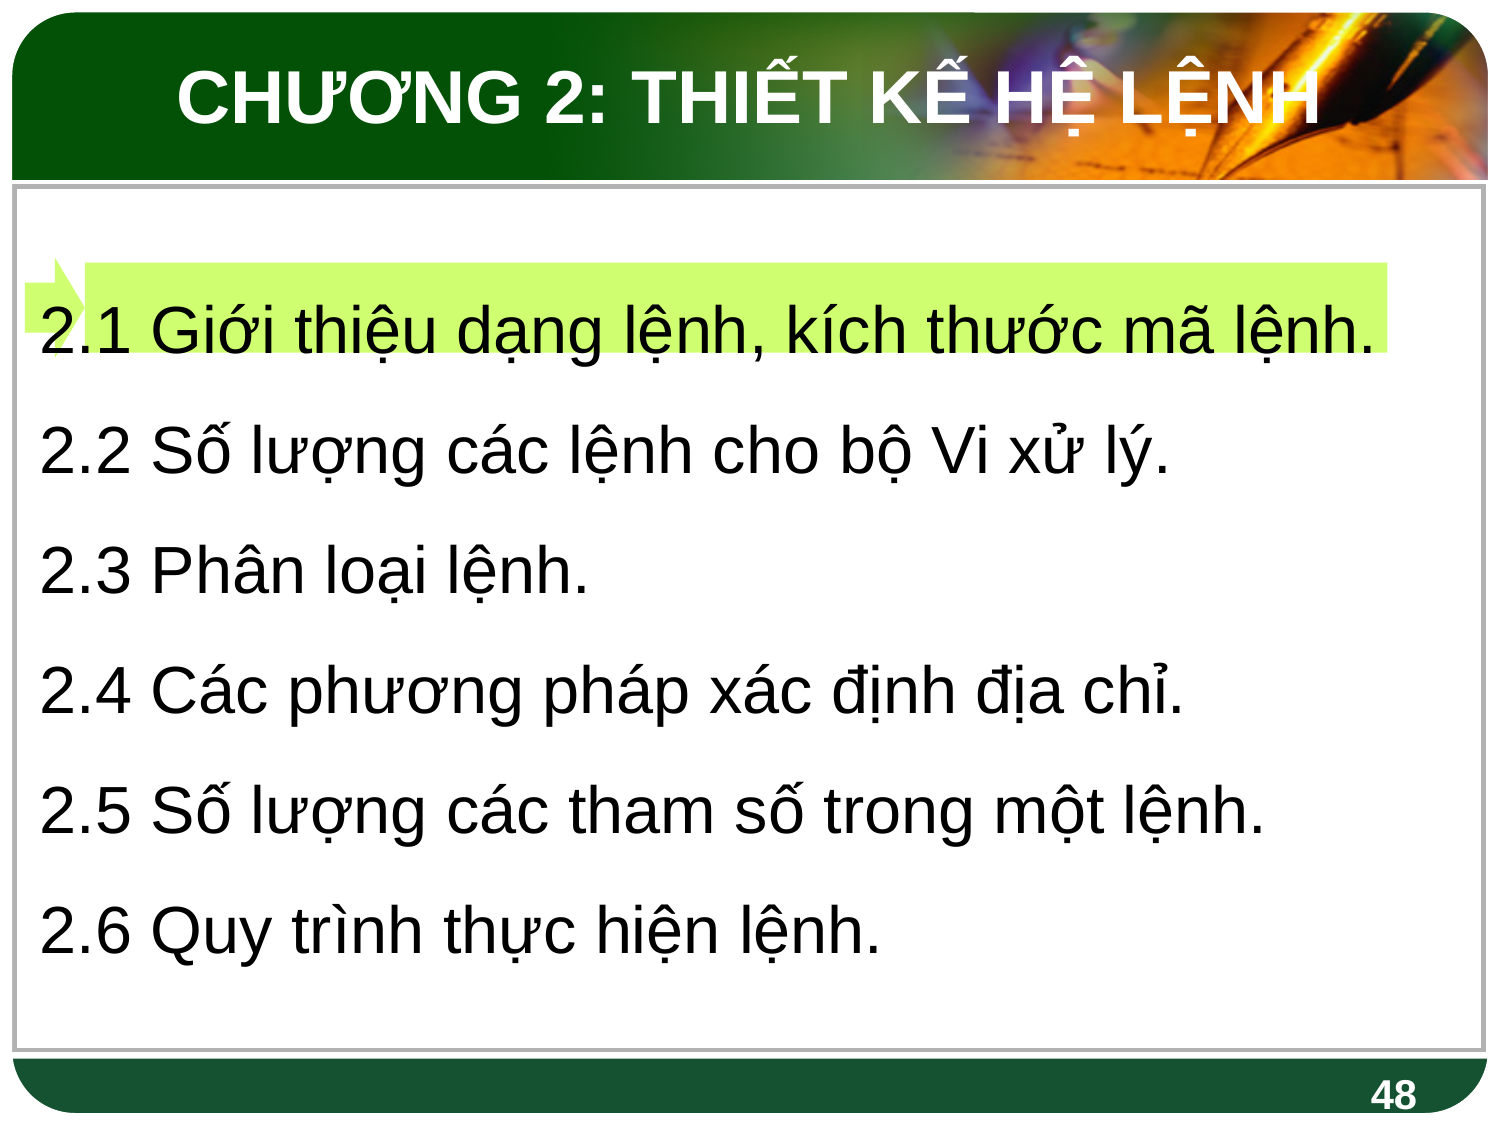

CHƯƠNG 2: THIẾT KẾ HỆ LỆNH
2.1 Giới thiệu dạng lệnh, kích thước mã lệnh.
2.2 Số lượng các lệnh cho bộ Vi xử lý.
2.3 Phân loại lệnh.
2.4 Các phương pháp xác định địa chỉ.
2.5 Số lượng các tham số trong một lệnh.
2.6 Quy trình thực hiện lệnh.